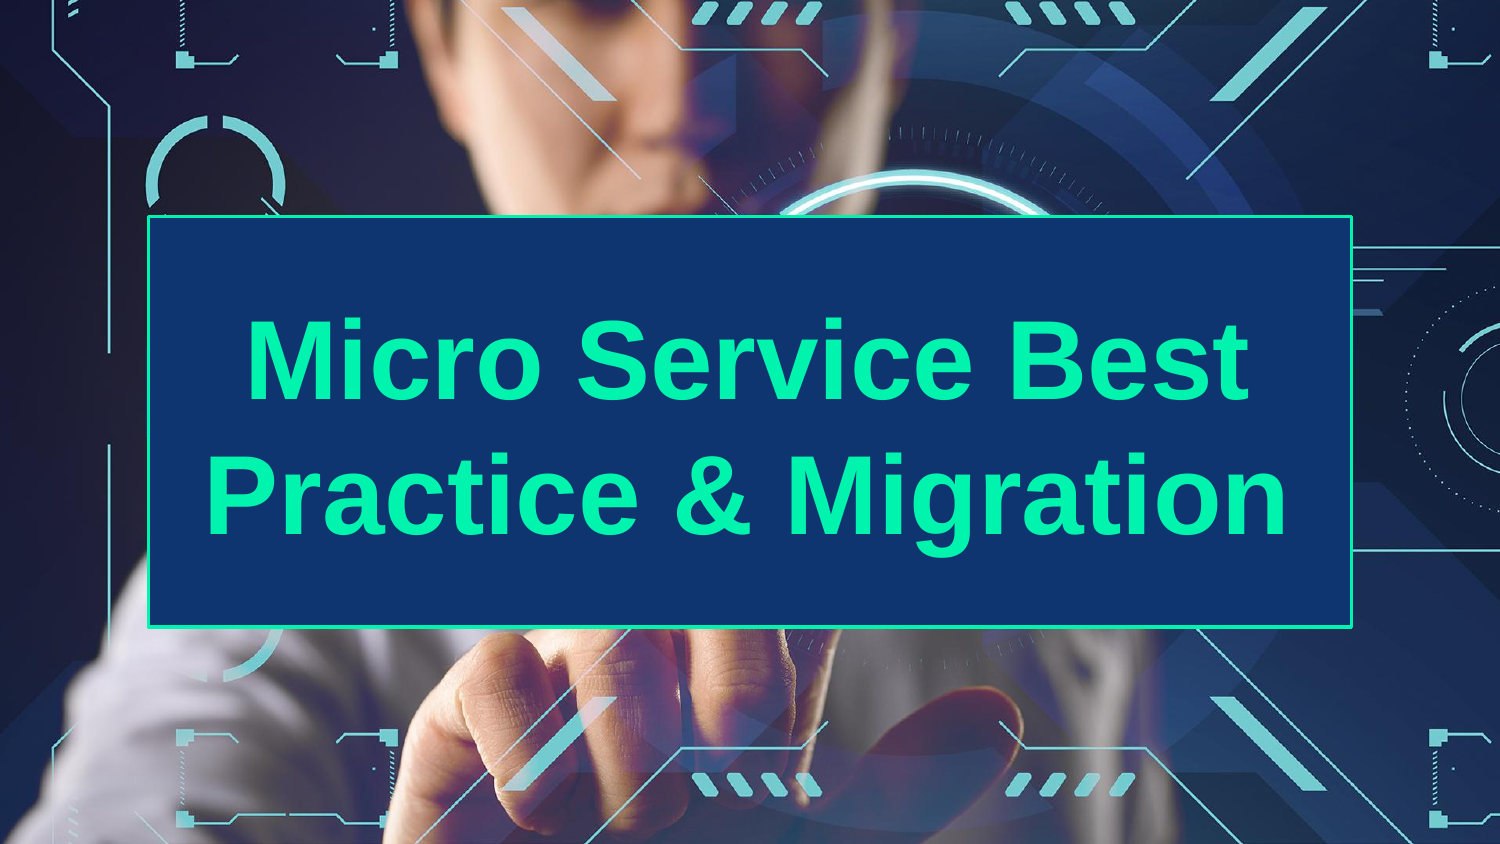

# Micro Service Best Practice & Migration